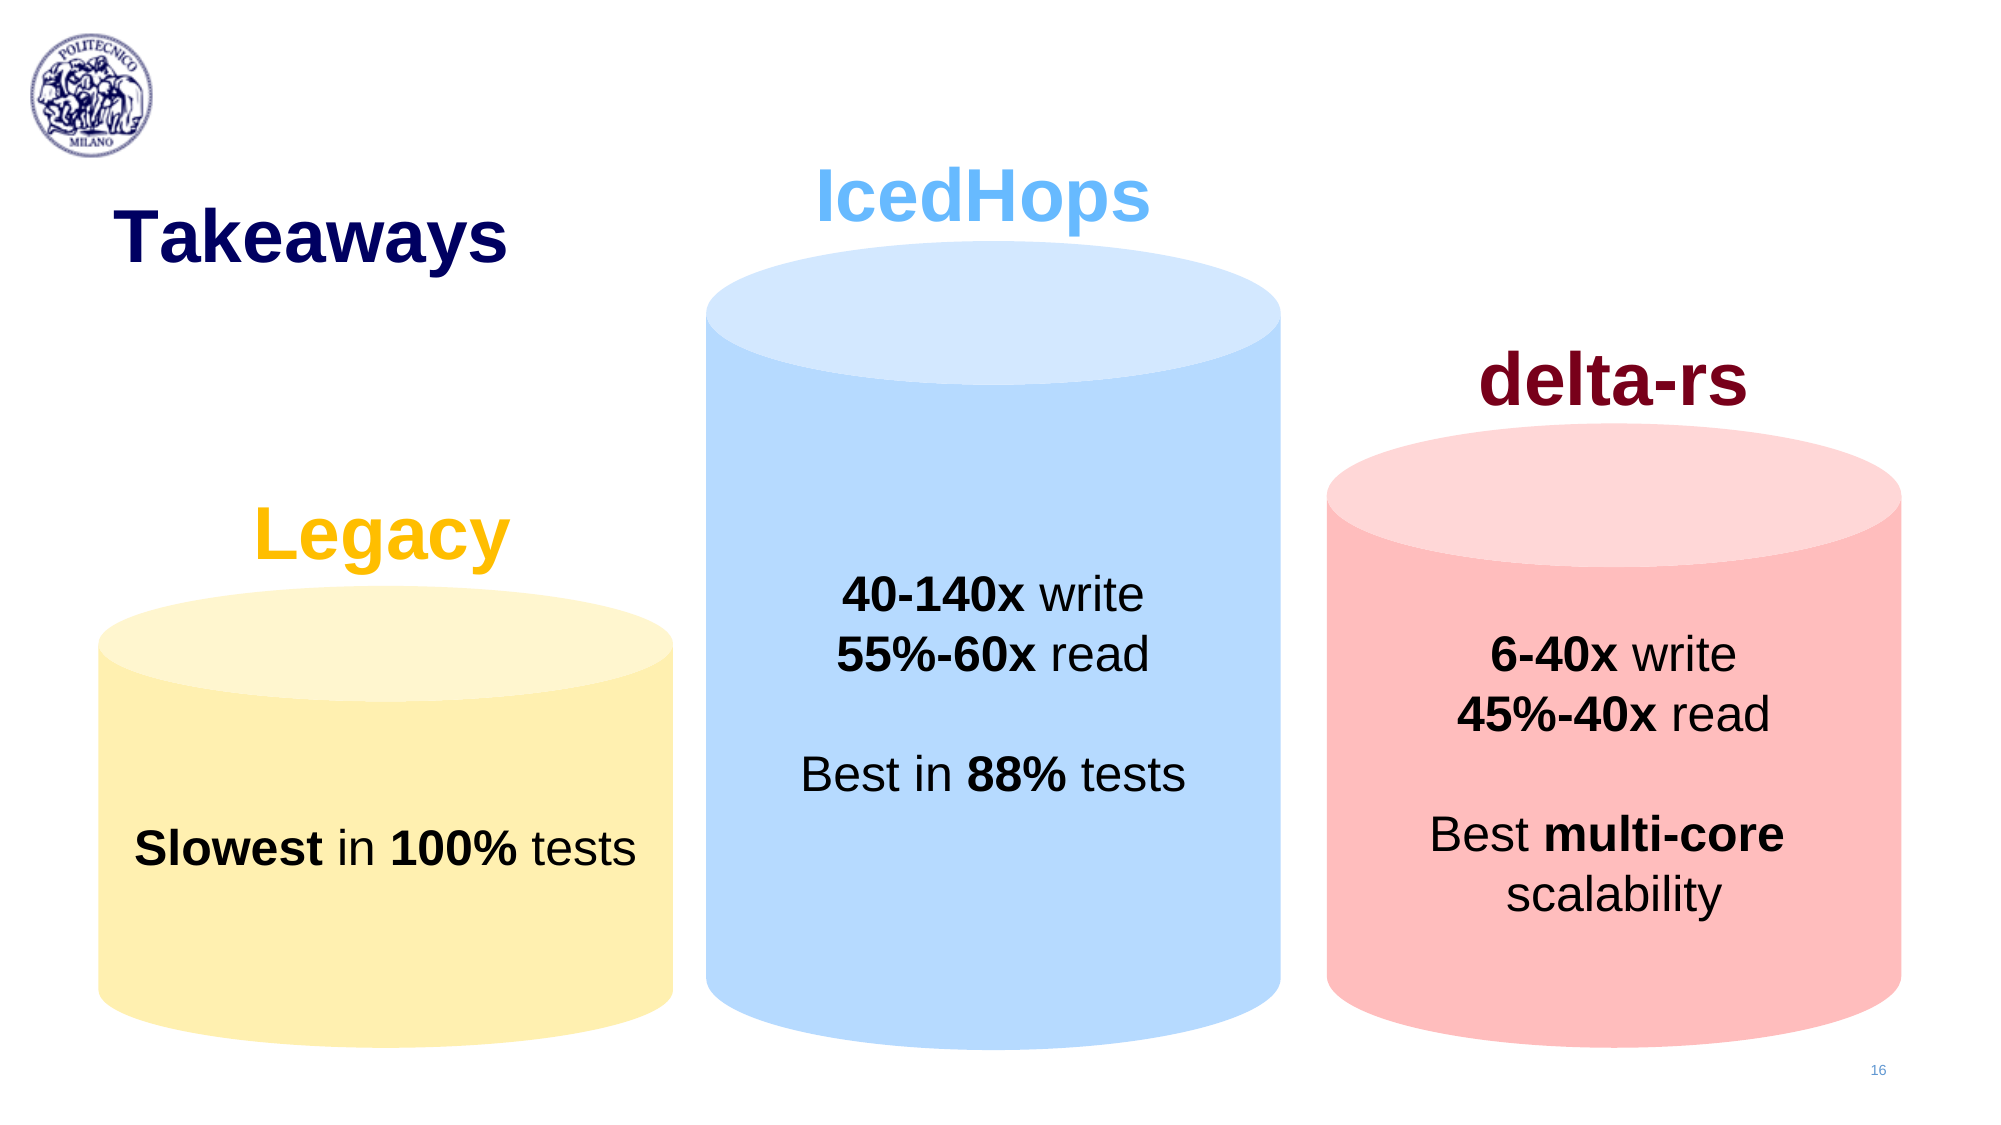

IcedHops
# Takeaways
40-140x write
55%-60x read

Best in 88% tests
delta-rs
6-40x write
45%-40x read

Best multi-core
scalability
Legacy
Slowest in 100% tests
16